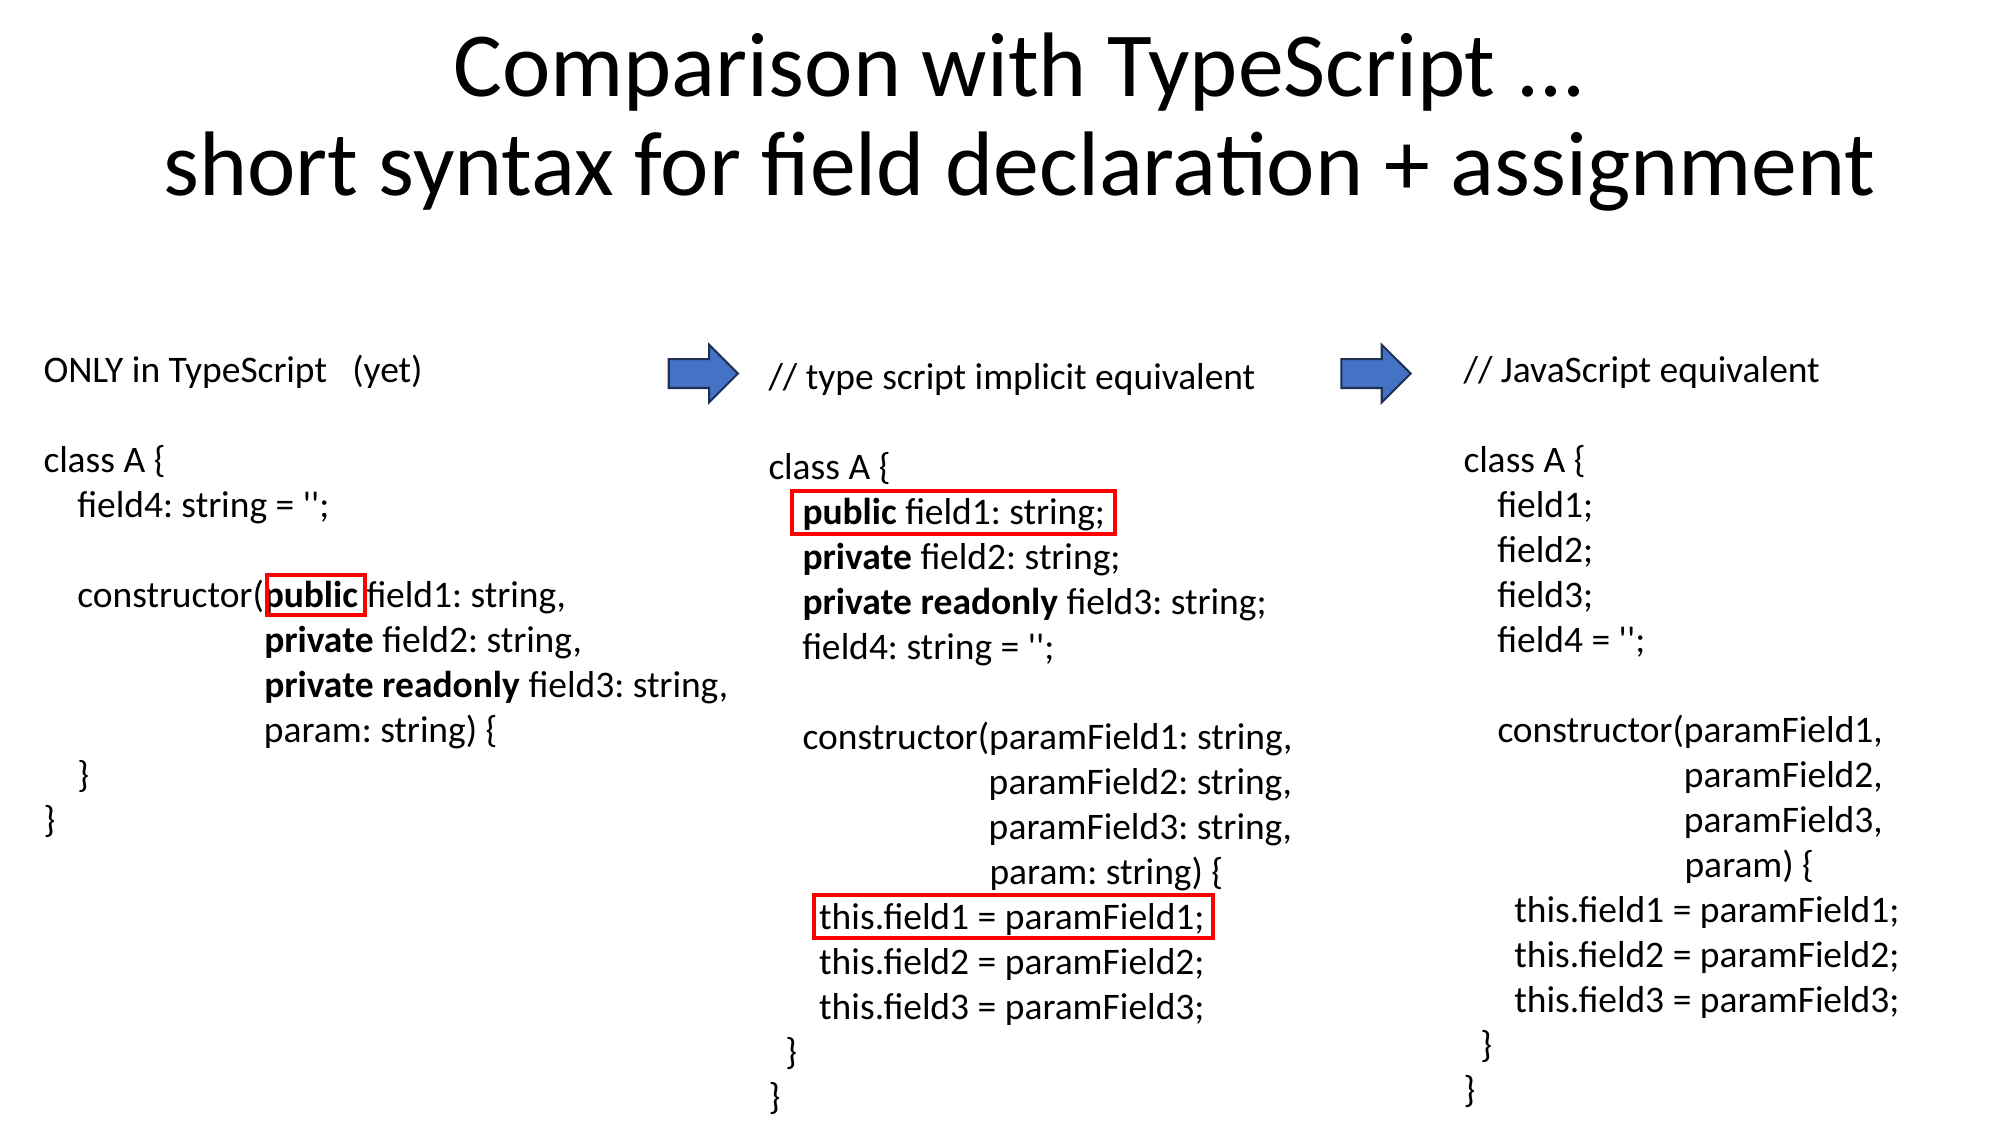

# Comparison with TypeScript ... short syntax for field declaration + assignment
ONLY in TypeScript   (yet)

class A {
    field4: string = '';

    constructor(public field1: string,
                          private field2: string,
                          private readonly field3: string,
                          param: string) {
    }
}
// JavaScript equivalent

class A {
    field1;
    field2;
    field3;
    field4 = '';

    constructor(paramField1,
                          paramField2,
                          paramField3,
                          param) {
      this.field1 = paramField1;
      this.field2 = paramField2;
      this.field3 = paramField3;
  }
}

// type script implicit equivalent

class A {
    public field1: string;
    private field2: string;
    private readonly field3: string;
    field4: string = '';

    constructor(paramField1: string,
                          paramField2: string,
                          paramField3: string,
                          param: string) {
      this.field1 = paramField1;
      this.field2 = paramField2;
      this.field3 = paramField3;
  }
}